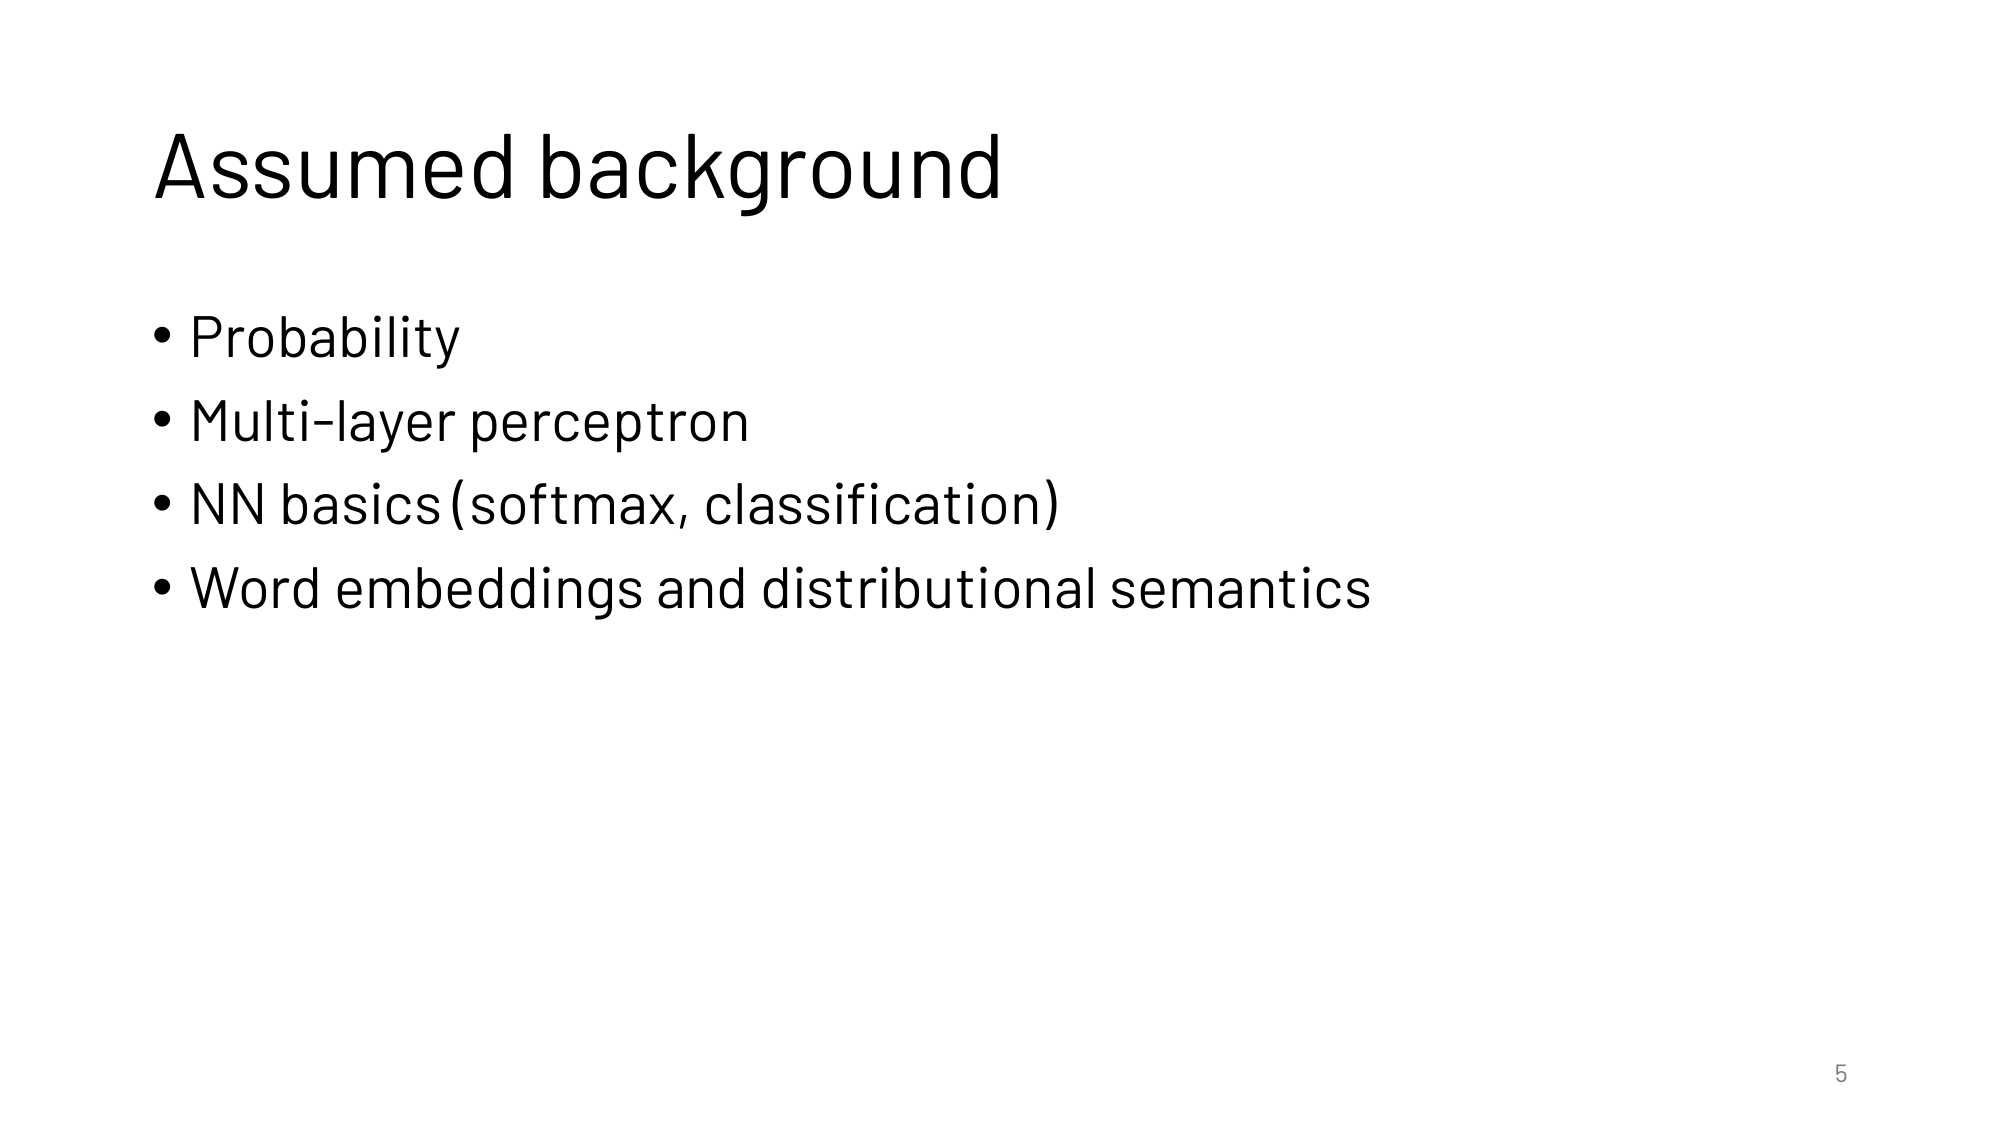

# Assumed background
Probability
Multi-layer perceptron
NN basics (softmax, classification)
Word embeddings and distributional semantics

5